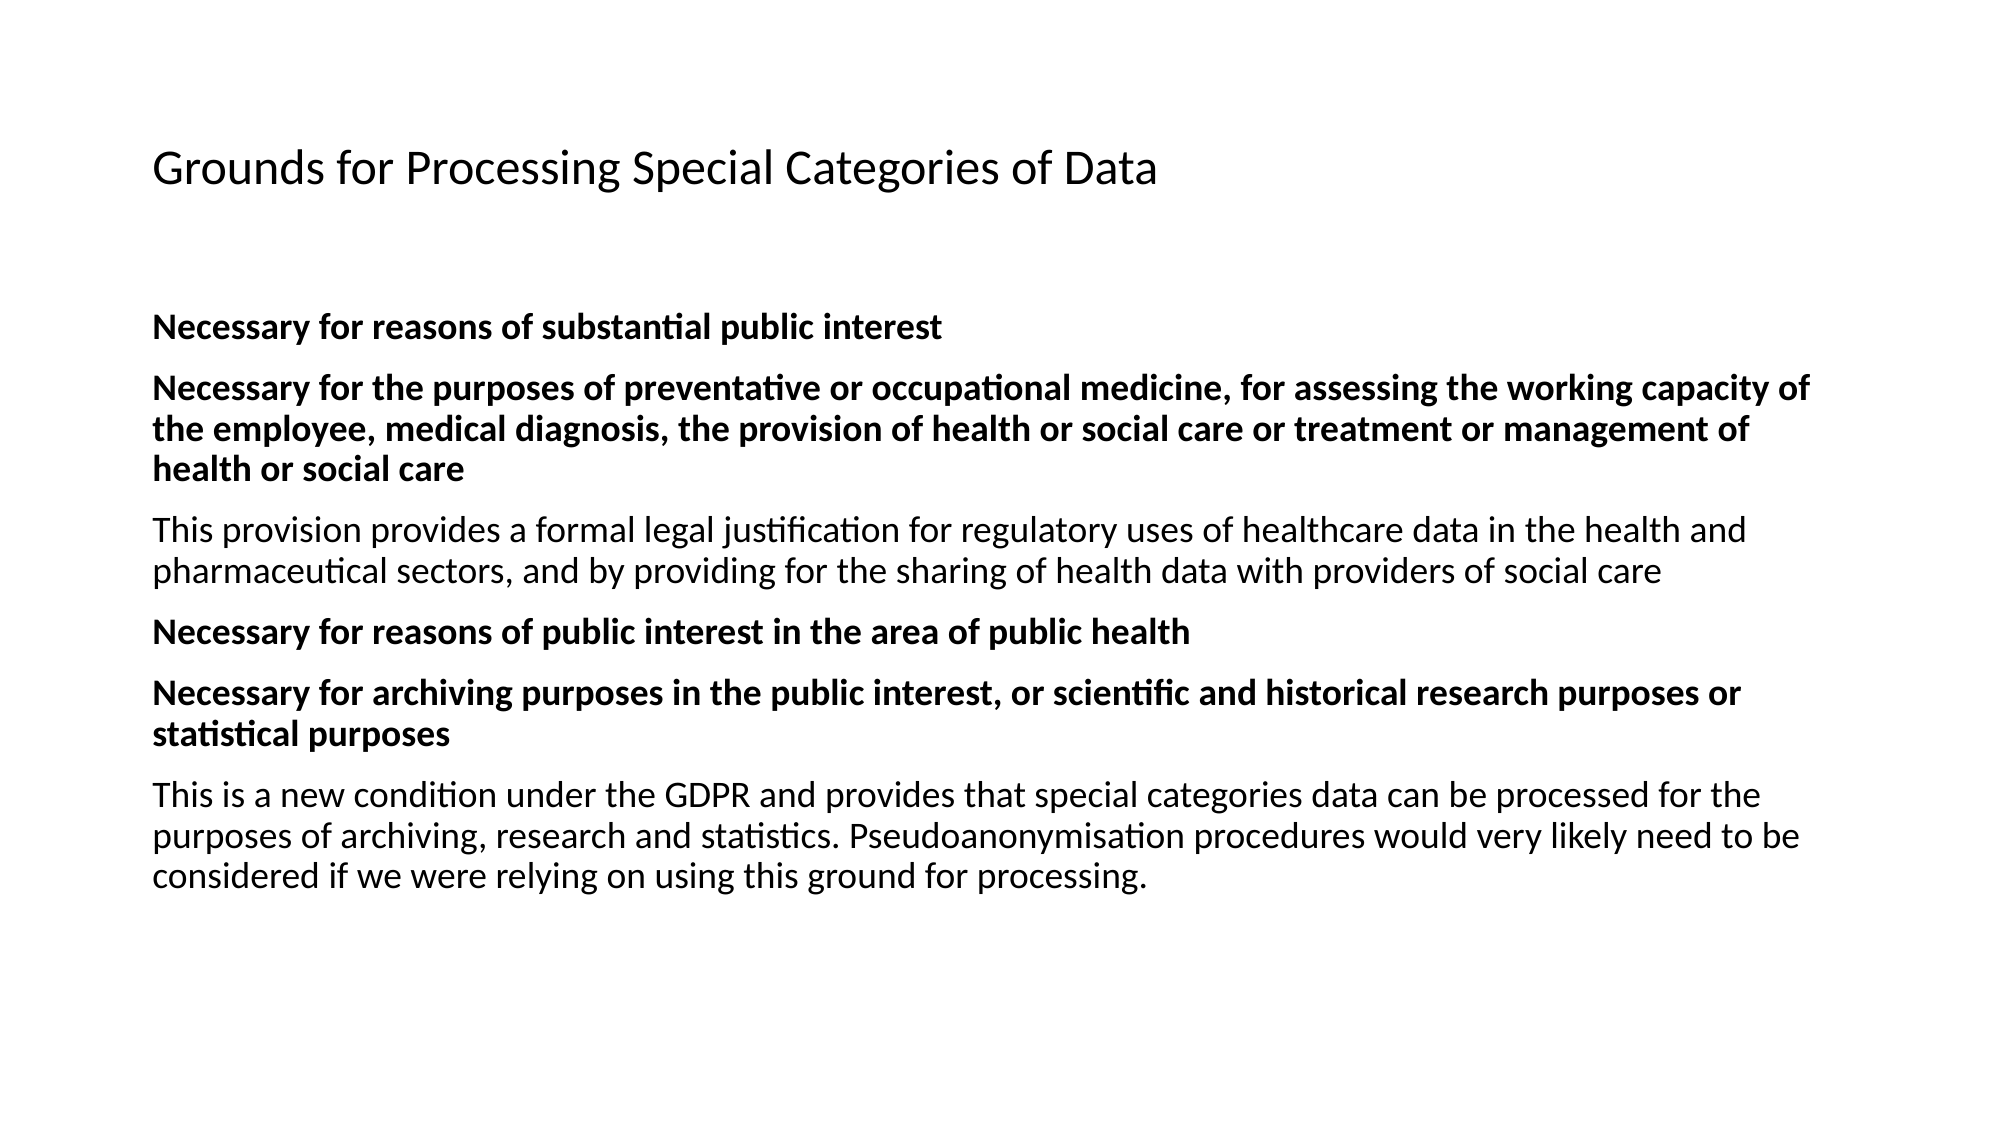

# Grounds for Processing Special Categories of Data
Necessary for reasons of substantial public interest
Necessary for the purposes of preventative or occupational medicine, for assessing the working capacity of the employee, medical diagnosis, the provision of health or social care or treatment or management of health or social care
This provision provides a formal legal justification for regulatory uses of healthcare data in the health and pharmaceutical sectors, and by providing for the sharing of health data with providers of social care
Necessary for reasons of public interest in the area of public health
Necessary for archiving purposes in the public interest, or scientific and historical research purposes or statistical purposes
This is a new condition under the GDPR and provides that special categories data can be processed for the purposes of archiving, research and statistics. Pseudoanonymisation procedures would very likely need to be considered if we were relying on using this ground for processing.